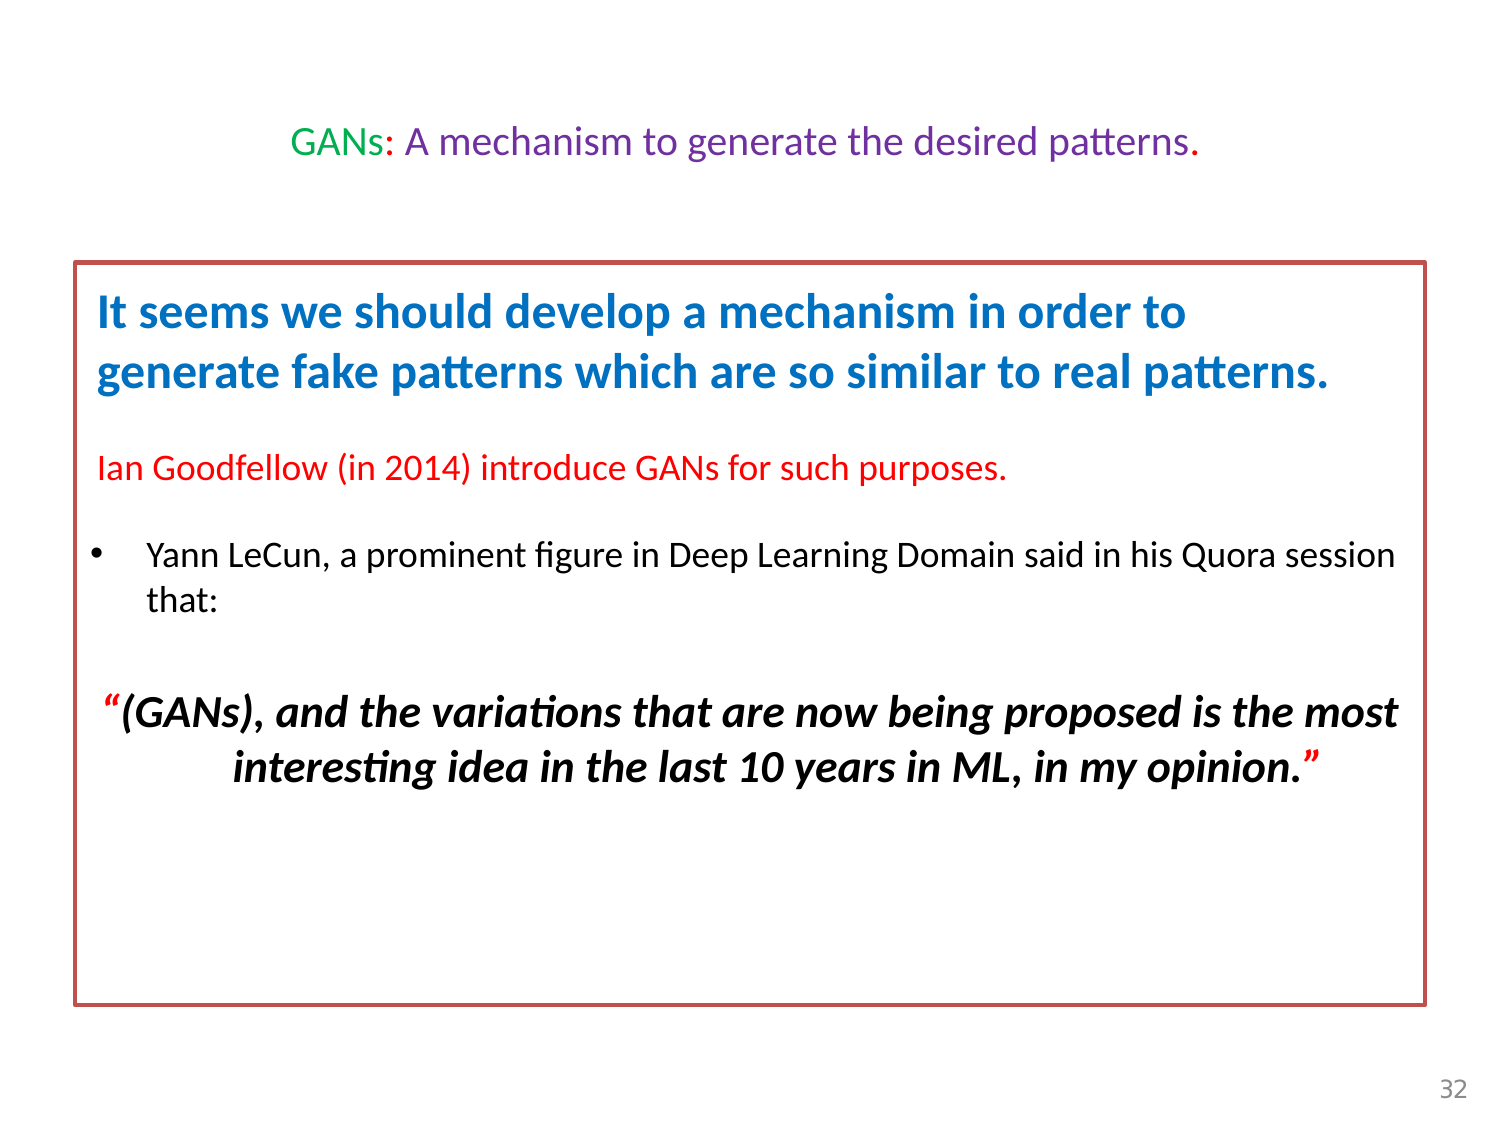

# GANs: A mechanism to generate the desired patterns.

It seems we should develop a mechanism in order to generate fake patterns which are so similar to real patterns.

Ian Goodfellow (in 2014) introduce GANs for such purposes.

Yann LeCun, a prominent figure in Deep Learning Domain said in his Quora session that:

“(GANs), and the variations that are now being proposed is the most interesting idea in the last 10 years in ML, in my opinion.”

32